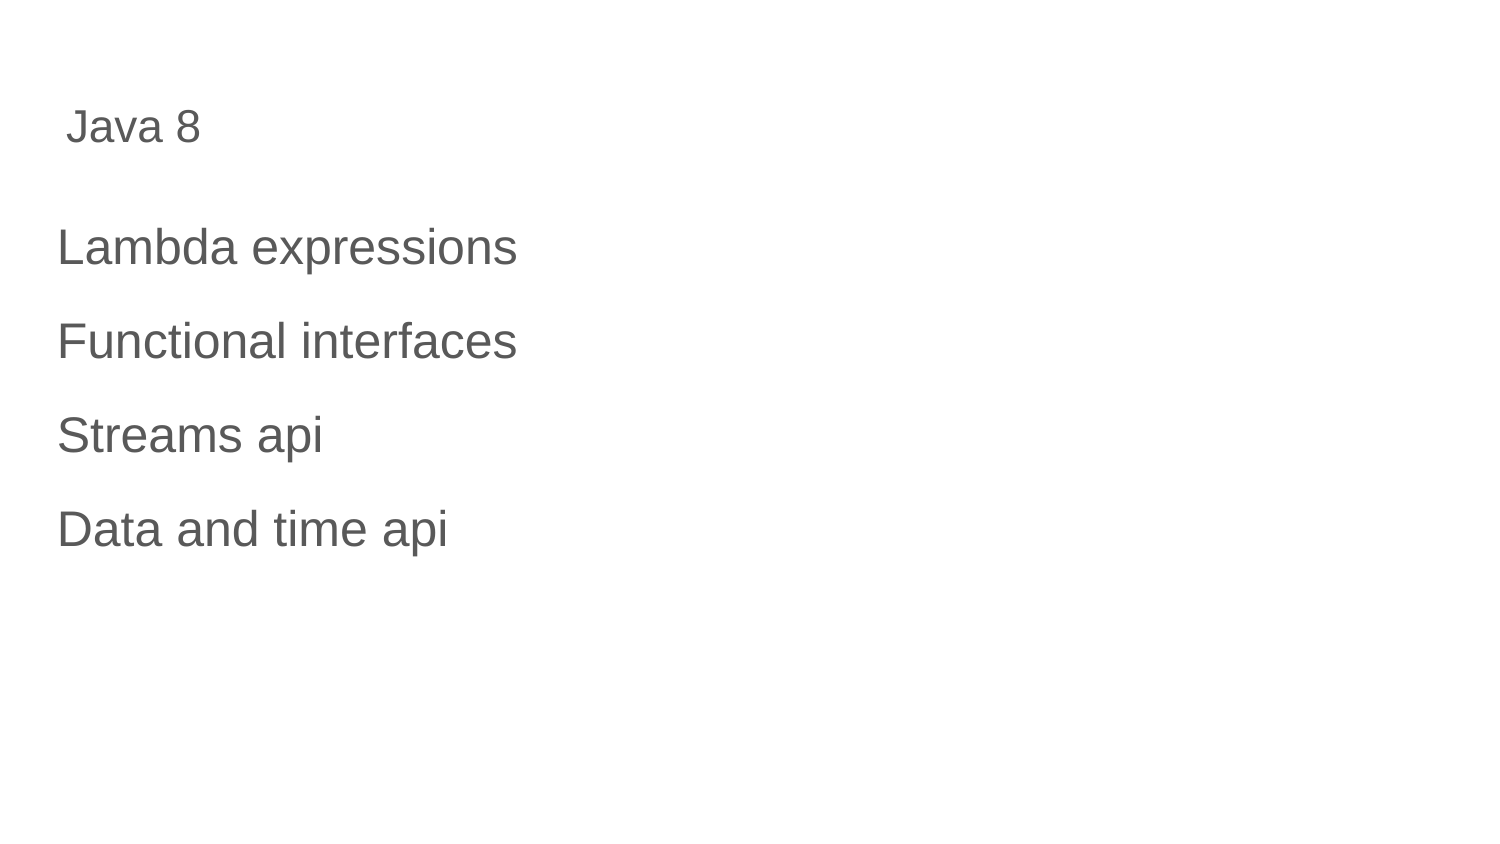

# Java 8
Lambda expressions
Functional interfaces
Streams api
Data and time api